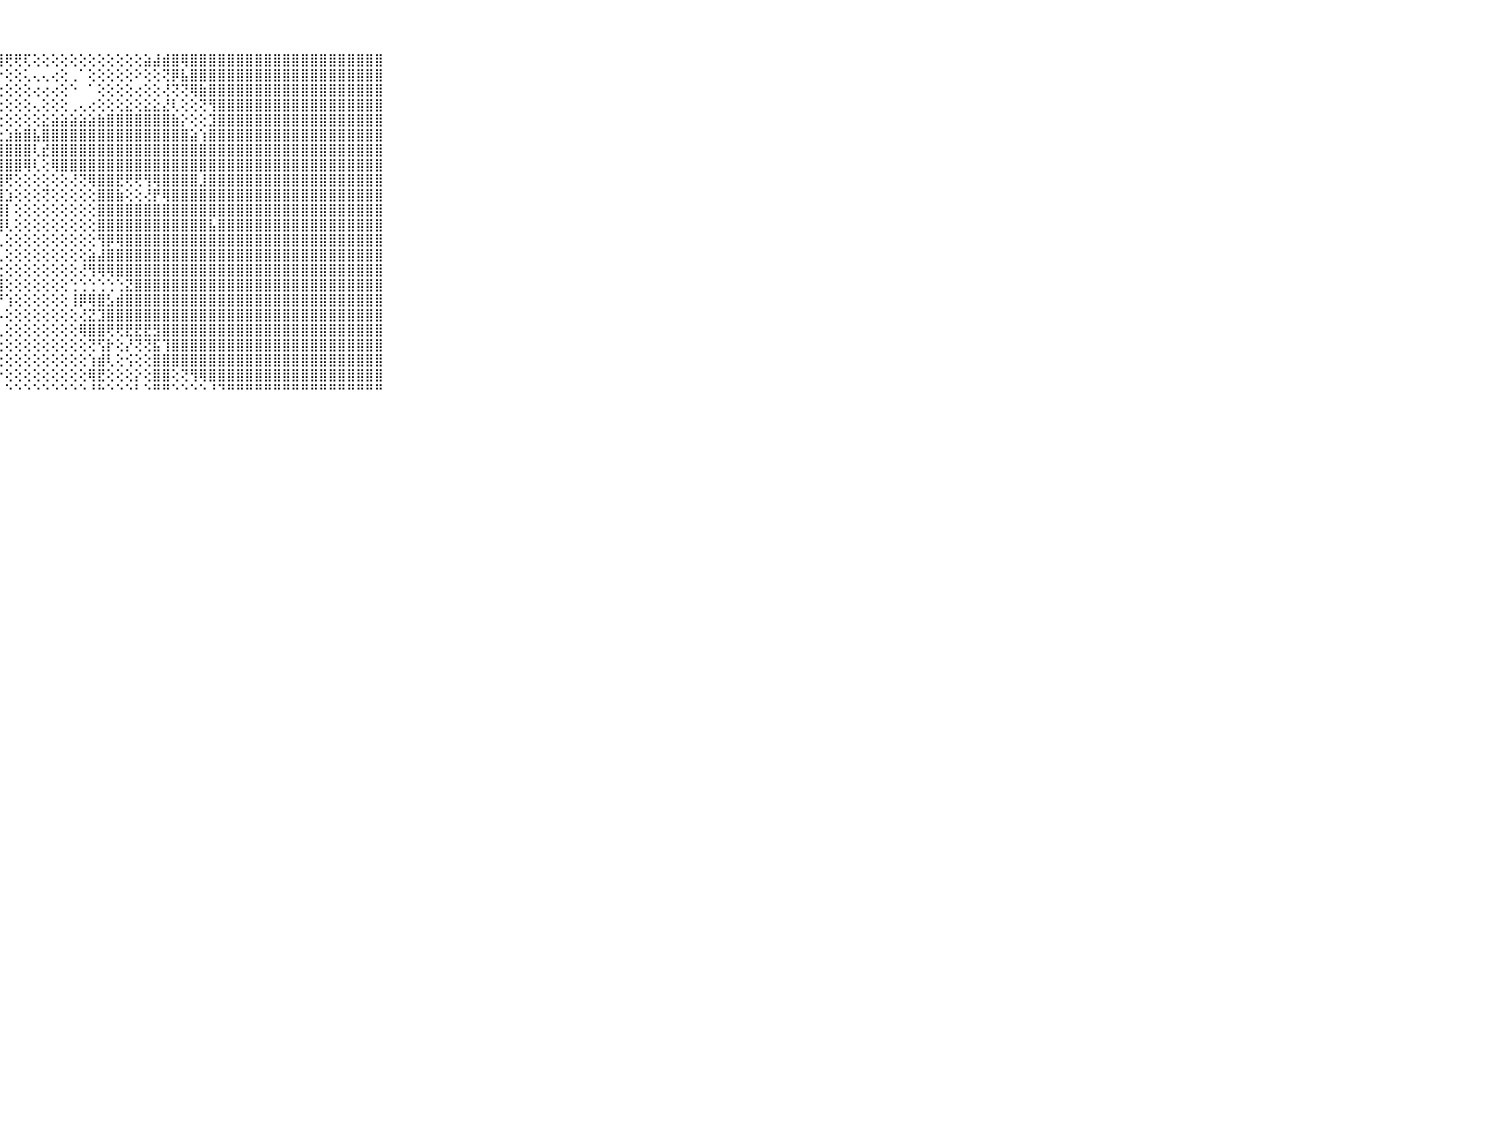

⠀⠀⠀⠀⠀⠀⠀⠀⠀⠀⠀⣿⣿⣿⣿⣿⣿⣿⣿⣿⣿⣿⣿⣿⣿⣿⣿⢿⢟⢟⢏⢕⢕⢕⢕⢕⢕⢕⢕⢕⢕⢕⢕⣵⣼⣾⣿⢿⣿⣿⣿⣿⣿⣿⣿⣿⣿⣿⣿⣿⣿⣿⣿⣿⣿⣿⣿⣿⣿⠀⠀⠀⠀⠀⠀⠀⠀⠀⠀⠀⠀
⠀⠀⠀⠀⠀⠀⠀⠀⠀⠀⠀⣿⣿⣿⣿⣿⣿⣿⣿⣿⣿⣿⣿⣿⣿⣿⣿⡕⢕⢕⢅⢄⢄⢔⢕⢀⠁⢕⢕⢕⢕⢕⠕⢕⢕⢝⡿⣧⣿⣿⣿⣿⣿⣿⣿⣿⣿⣿⣿⣿⣿⣿⣿⣿⣿⣿⣿⣿⣿⠀⠀⠀⠀⠀⠀⠀⠀⠀⠀⠀⠀
⠀⠀⠀⠀⠀⠀⠀⠀⠀⠀⠀⣿⣿⣿⣿⣿⣿⣿⣿⣿⣿⣿⣿⣿⣿⢟⢝⢕⢕⢕⢕⢔⢔⢔⢕⠑⠀⠁⢕⢕⢕⢕⢔⢕⢕⢜⢝⢝⢿⣷⣿⣿⣿⣿⣿⣿⣿⣿⣿⣿⣿⣿⣿⣿⣿⣿⣿⣿⣿⠀⠀⠀⠀⠀⠀⠀⠀⠀⠀⠀⠀
⠀⠀⠀⠀⠀⠀⠀⠀⠀⠀⠀⣿⣿⣿⣿⣿⣿⣿⣿⣿⣿⣿⣿⣼⢕⢕⢕⢕⢕⢕⢕⢄⢕⢕⢕⢀⢄⢔⢕⢕⢕⣕⢕⣕⣕⣜⢇⢕⢕⢝⢻⣿⣿⣿⣿⣿⣿⣿⣿⣿⣿⣿⣿⣿⣿⣿⣿⣿⣿⠀⠀⠀⠀⠀⠀⠀⠀⠀⠀⠀⠀
⠀⠀⠀⠀⠀⠀⠀⠀⠀⠀⠀⣿⣿⣿⣿⣿⣿⣿⣿⣿⣿⣿⣿⡇⢱⢇⢕⢕⢕⢕⢕⢕⣕⣵⣵⣵⣵⣵⣷⣿⣿⣿⣿⣿⣿⣿⣷⡕⢕⢕⣹⣿⣿⣿⣿⣿⣿⣿⣿⣿⣿⣿⣿⣿⣿⣿⣿⣿⣿⠀⠀⠀⠀⠀⠀⠀⠀⠀⠀⠀⠀
⠀⠀⠀⠀⠀⠀⠀⠀⠀⠀⠀⣿⣿⣿⣿⣿⣿⣿⣿⣿⣿⣿⣿⣿⢕⢕⢕⢕⣱⣷⣿⣧⣿⣿⣿⣿⣿⣿⣿⣿⣿⣿⣿⣿⣿⣿⣿⣿⣵⢱⣿⣿⣿⣿⣿⣿⣿⣿⣿⣿⣿⣿⣿⣿⣿⣿⣿⣿⣿⠀⠀⠀⠀⠀⠀⠀⠀⠀⠀⠀⠀
⠀⠀⠀⠀⠀⠀⠀⠀⠀⠀⠀⣿⣿⣿⣿⣿⣿⣿⣿⣿⣿⣿⣿⣿⢕⢕⢕⢸⣿⣿⣿⢇⣞⣿⣿⣿⣿⣿⣿⣿⣿⣿⣿⣿⣿⣿⣿⣿⣿⣿⣿⣿⣿⣿⣿⣿⣿⣿⣿⣿⣿⣿⣿⣿⣿⣿⣿⣿⣿⠀⠀⠀⠀⠀⠀⠀⠀⠀⠀⠀⠀
⠀⠀⠀⠀⠀⠀⠀⠀⠀⠀⠀⣿⣿⣿⣿⣿⣿⣿⣿⣿⣿⣿⣿⣿⢕⢕⢕⢸⣿⣿⢿⢇⢕⢿⣿⣿⣿⣿⣿⣿⣿⣿⣿⣿⣿⣿⣿⣿⣿⣿⣿⣿⣿⣿⣿⣿⣿⣿⣿⣿⣿⣿⣿⣿⣿⣿⣿⣿⣿⠀⠀⠀⠀⠀⠀⠀⠀⠀⠀⠀⠀
⠀⠀⠀⠀⠀⠀⠀⠀⠀⠀⠀⣿⣿⣿⣿⣿⣿⣿⣿⣿⣿⣿⣿⡿⢕⢕⢕⣼⢟⢕⢕⢕⢕⢕⢕⢜⢝⢿⣿⣿⣟⢟⢟⢻⢿⣿⣿⣿⣿⣸⣿⣿⣿⣿⣿⣿⣿⣿⣿⣿⣿⣿⣿⣿⣿⣿⣿⣿⣿⠀⠀⠀⠀⠀⠀⠀⠀⠀⠀⠀⠀
⠀⠀⠀⠀⠀⠀⠀⠀⠀⠀⠀⣿⣿⣿⣿⣿⣿⣿⣿⣿⣿⣿⣿⣿⢕⢕⢜⣿⣱⢕⢕⢕⢝⢕⢕⢕⢕⢕⣿⣿⣷⢕⢕⢜⡟⢿⣿⣿⣿⣿⣿⣿⣿⣿⣿⣿⣿⣿⣿⣿⣿⣿⣿⣿⣿⣿⣿⣿⣿⠀⠀⠀⠀⠀⠀⠀⠀⠀⠀⠀⠀
⠀⠀⠀⠀⠀⠀⠀⠀⠀⠀⠀⣿⣿⣿⣿⣿⣿⣿⣿⣿⣿⣿⣿⣿⡇⢕⢱⣿⡇⢕⢕⢕⢕⢕⢕⢕⢕⢕⣿⣿⣿⣿⣿⣿⣿⣿⣿⣿⣿⣿⣿⣿⣿⣿⣿⣿⣿⣿⣿⣿⣿⣿⣿⣿⣿⣿⣿⣿⣿⠀⠀⠀⠀⠀⠀⠀⠀⠀⠀⠀⠀
⠀⠀⠀⠀⠀⠀⠀⠀⠀⠀⠀⣿⣿⣿⣿⣿⣿⣿⣿⣿⣿⣿⣿⢵⡕⢕⣾⣿⢇⢕⢕⢕⢕⢕⢕⢕⢕⢕⣿⣿⣿⣿⣿⣿⣿⣿⣿⣿⣿⣿⣧⣿⣿⣿⣿⣿⣿⣿⣿⣿⣿⣿⣿⣿⣿⣿⣿⣿⣿⠀⠀⠀⠀⠀⠀⠀⠀⠀⠀⠀⠀
⠀⠀⠀⠀⠀⠀⠀⠀⠀⠀⠀⣿⣿⣿⣿⣿⣿⣿⣿⣿⣿⣿⣿⣼⡇⢕⣻⢇⢕⢕⢕⢕⢕⢕⢕⢕⢕⢕⢻⡿⢿⣿⣿⣿⣿⣿⣿⣿⣿⣿⣿⣿⣿⣿⣿⣿⣿⣿⣿⣿⣿⣿⣿⣿⣿⣿⣿⣿⣿⠀⠀⠀⠀⠀⠀⠀⠀⠀⠀⠀⠀
⠀⠀⠀⠀⠀⠀⠀⠀⠀⠀⠀⣿⣿⣿⣿⣿⣿⣿⣿⣿⣿⣿⣿⣿⣼⣧⡕⢇⢕⢕⢕⢕⢕⢕⢕⢕⢕⣵⣼⣿⣿⣿⣿⣿⣿⣿⣿⣿⣿⣿⣿⣿⣿⣿⣿⣿⣿⣿⣿⣿⣿⣿⣿⣿⣿⣿⣿⣿⣿⠀⠀⠀⠀⠀⠀⠀⠀⠀⠀⠀⠀
⠀⠀⠀⠀⠀⠀⠀⠀⠀⠀⠀⣿⣿⣿⣿⣿⣿⣿⣿⣿⣿⣿⣿⣿⣿⣿⣇⣕⢕⢕⢕⢕⢕⢕⢕⢕⢜⢻⢿⢿⣿⣿⣿⣿⣿⣿⣿⣿⣿⣿⣿⣿⣿⣿⣿⣿⣿⣿⣿⣿⣿⣿⣿⣿⣿⣿⣿⣿⣿⠀⠀⠀⠀⠀⠀⠀⠀⠀⠀⠀⠀
⠀⠀⠀⠀⠀⠀⠀⠀⠀⠀⠀⣿⣿⣿⣿⣿⣿⣿⣿⣿⣿⣿⣿⣿⣿⣿⣿⣿⢕⢕⢕⢕⢕⢕⢕⢑⢑⢑⢑⢑⢑⣝⣿⣿⣿⣿⣿⣿⣿⣿⣿⣿⣿⣿⣿⣿⣿⣿⣿⣿⣿⣿⣿⣿⣿⣿⣿⣿⣿⠀⠀⠀⠀⠀⠀⠀⠀⠀⠀⠀⠀
⠀⠀⠀⠀⠀⠀⠀⠀⠀⠀⠀⣿⣿⣿⣿⣿⣿⣿⣿⣿⣿⣿⣿⣿⣿⣿⣿⡟⢱⢕⢕⢕⢕⢕⢕⢸⡿⢿⣿⣣⣾⣿⣿⣿⣿⣿⣿⣿⣿⣿⣿⣿⣿⣿⣿⣿⣿⣿⣿⣿⣿⣿⣿⣿⣿⣿⣿⣿⣿⠀⠀⠀⠀⠀⠀⠀⠀⠀⠀⠀⠀
⠀⠀⠀⠀⠀⠀⠀⠀⠀⠀⠀⣿⣿⣿⣿⣿⣿⣿⣿⣿⣿⣿⣿⣿⣿⢏⣿⡧⢕⢕⢕⢕⢕⢕⢕⢕⢜⣝⣹⣿⣿⣿⣿⣿⣿⣿⣿⣿⣿⣿⣿⣿⣿⣿⣿⣿⣿⣿⣿⣿⣿⣿⣿⣿⣿⣿⣿⣿⣿⠀⠀⠀⠀⠀⠀⠀⠀⠀⠀⠀⠀
⠀⠀⠀⠀⠀⠀⠀⠀⠀⠀⠀⣿⣿⣿⣿⣿⣿⣿⣿⣿⣿⣿⡿⢏⢕⢸⣿⢇⢕⢕⢕⢕⢕⢕⢕⢕⢿⣿⣿⢟⢟⣟⣟⣟⣻⣿⣿⣿⣿⣿⣿⣿⣿⣿⣿⣿⣿⣿⣿⣿⣿⣿⣿⣿⣿⣿⣿⣿⣿⠀⠀⠀⠀⠀⠀⠀⠀⠀⠀⠀⠀
⠀⠀⠀⠀⠀⠀⠀⠀⠀⠀⠀⣿⣿⣿⣿⣿⣿⣿⡿⢿⢟⠝⠕⠕⠑⢸⡟⢕⢕⢕⢕⢕⢕⢕⢕⢕⢕⢝⢫⡗⢕⡜⢝⢝⣯⢹⣿⣿⣿⣿⣿⣿⣿⣿⣿⣿⣿⣿⣿⣿⣿⣿⣿⣿⣿⣿⣿⣿⣿⠀⠀⠀⠀⠀⠀⠀⠀⠀⠀⠀⠀
⠀⠀⠀⠀⠀⠀⠀⠀⠀⠀⠀⣿⡿⢟⢟⠝⠑⠑⠁⠑⠀⠀⠀⠀⠀⢸⣷⢕⢕⢕⢕⢕⢕⢕⢕⢕⢕⢱⣾⢇⢕⢪⢕⢕⣿⣿⣿⣿⣿⣿⣿⣿⣿⣿⣿⣿⣿⣿⣿⣿⣿⣿⣿⣿⣿⣿⣿⣿⣿⠀⠀⠀⠀⠀⠀⠀⠀⠀⠀⠀⠀
⠀⠀⠀⠀⠀⠀⠀⠀⠀⠀⠀⠑⠑⠁⠀⠀⠀⠀⠀⠀⠀⠀⠀⠀⠀⢸⣿⡕⢕⢕⢕⢕⢕⢕⢕⢕⢕⢿⣟⢕⢕⢕⡕⢕⣿⣿⢕⢝⢻⢿⣿⣿⣿⣿⣿⣿⣿⣿⣿⣿⣿⣿⣿⣿⣿⣿⣿⣿⣿⠀⠀⠀⠀⠀⠀⠀⠀⠀⠀⠀⠀
⠀⠀⠀⠀⠀⠀⠀⠀⠀⠀⠀⠀⠀⠀⠀⠀⠀⠀⠀⠀⠀⠀⠀⠀⠀⠘⠛⠃⠑⠑⠑⠑⠑⠑⠑⠑⠑⠘⠓⠑⠑⠑⠃⠑⠛⠛⠑⠑⠑⠑⠘⠙⠛⠛⠛⠛⠛⠛⠛⠛⠛⠛⠛⠛⠛⠛⠛⠛⠛⠀⠀⠀⠀⠀⠀⠀⠀⠀⠀⠀⠀